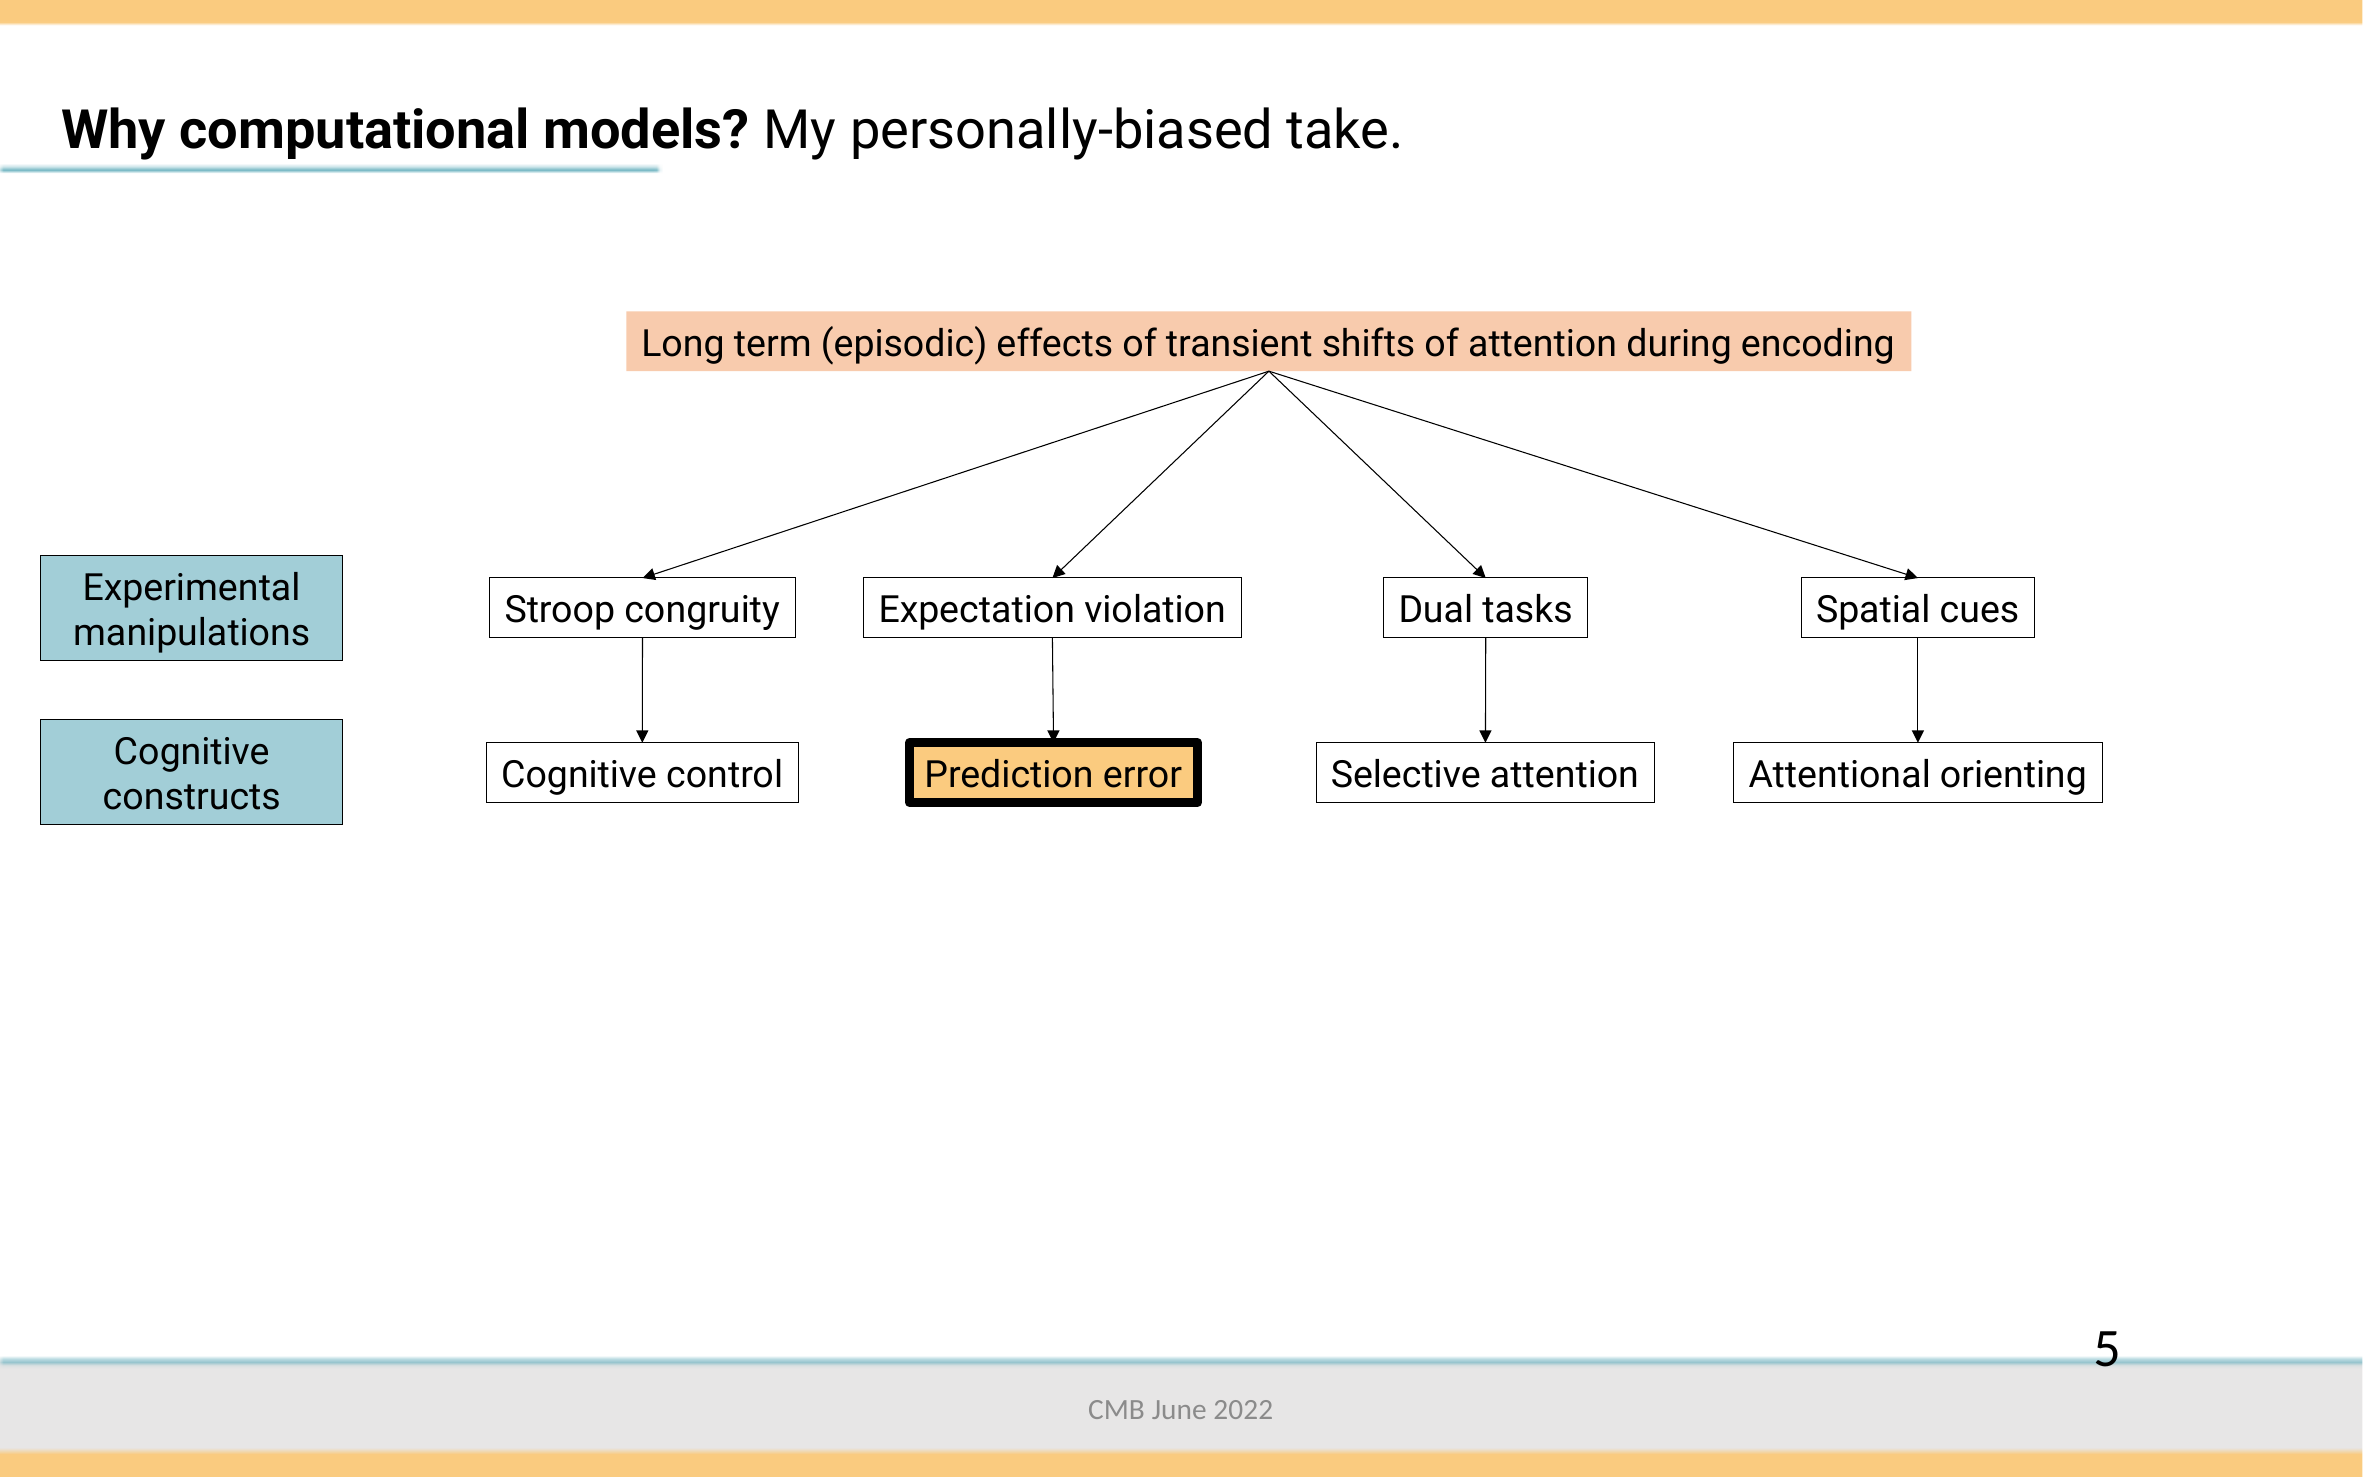

Why computational models? My personally-biased take.
Long term (episodic) effects of transient shifts of attention during encoding
Experimental manipulations
Stroop congruity
Expectation violation
Dual tasks
Spatial cues
Cognitive constructs
Cognitive control
Prediction error
Selective attention
Attentional orienting
5
CMB June 2022